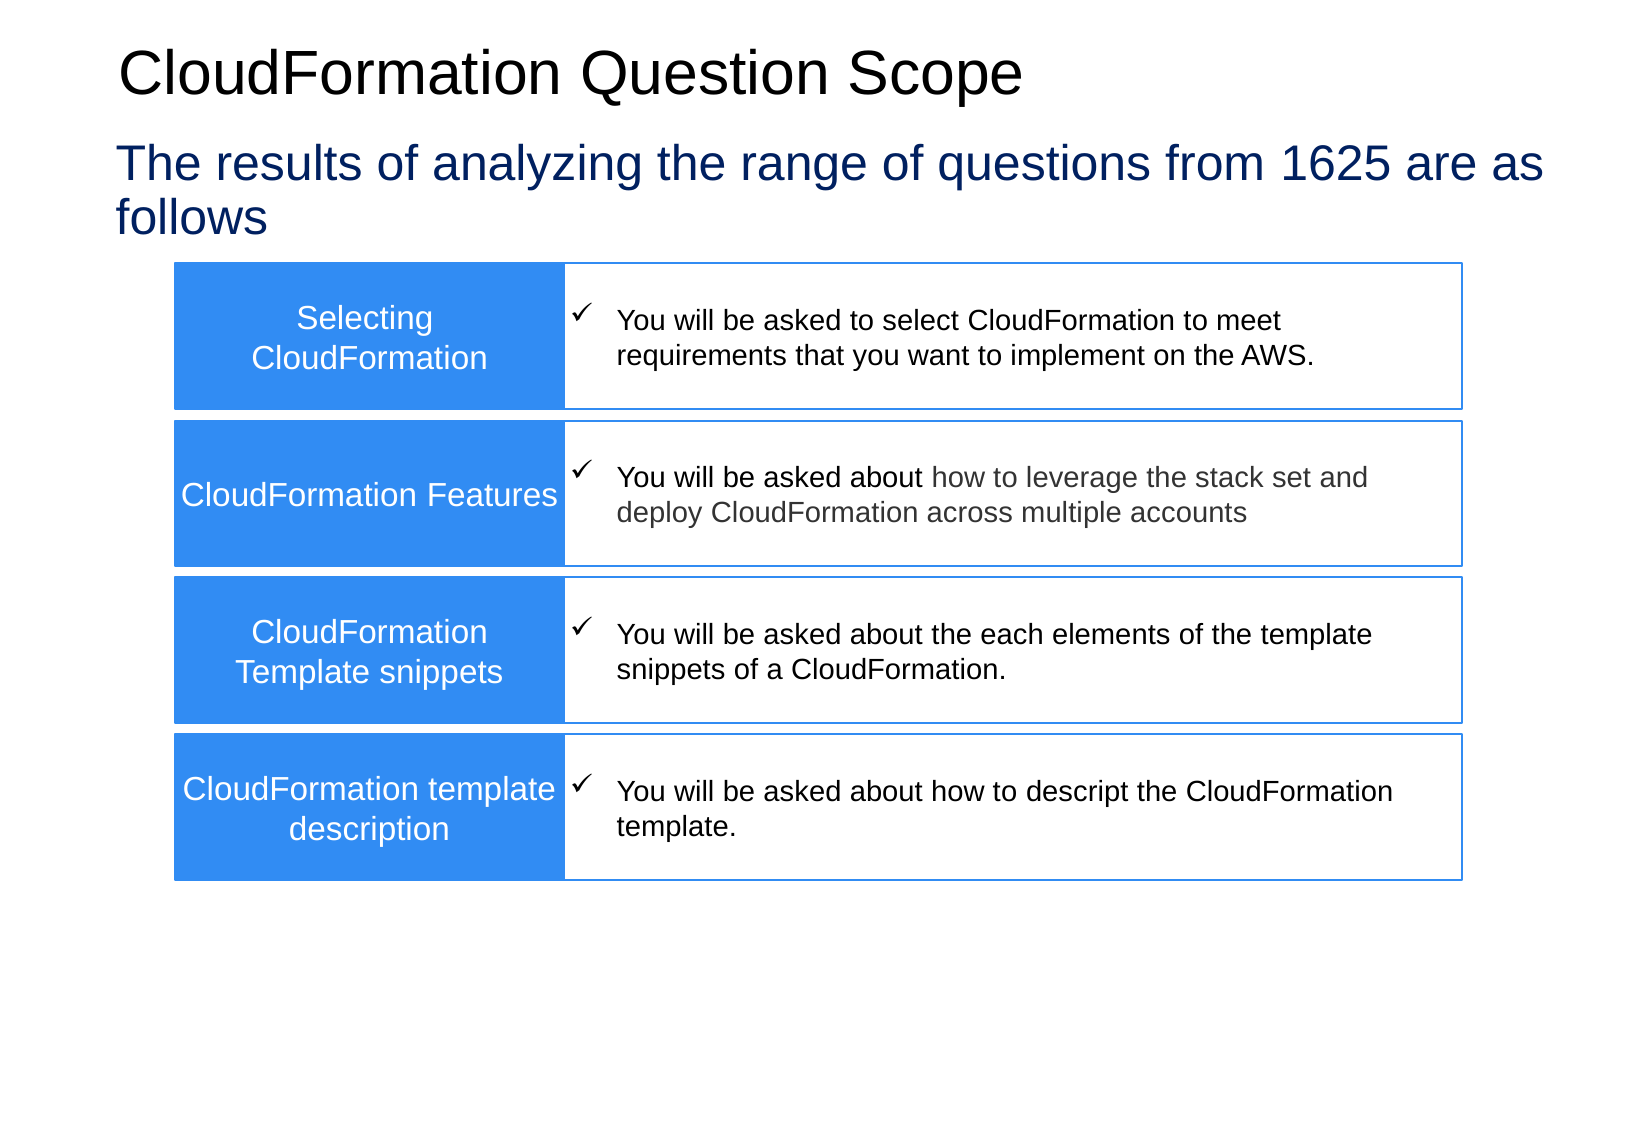

CloudFormation Question Scope
The results of analyzing the range of questions from 1625 are as follows
Selecting
CloudFormation
You will be asked to select CloudFormation to meet requirements that you want to implement on the AWS.
CloudFormation Features
You will be asked about how to leverage the stack set and deploy CloudFormation across multiple accounts
CloudFormation
Template snippets
You will be asked about the each elements of the template snippets of a CloudFormation.
CloudFormation template description
You will be asked about how to descript the CloudFormation template.